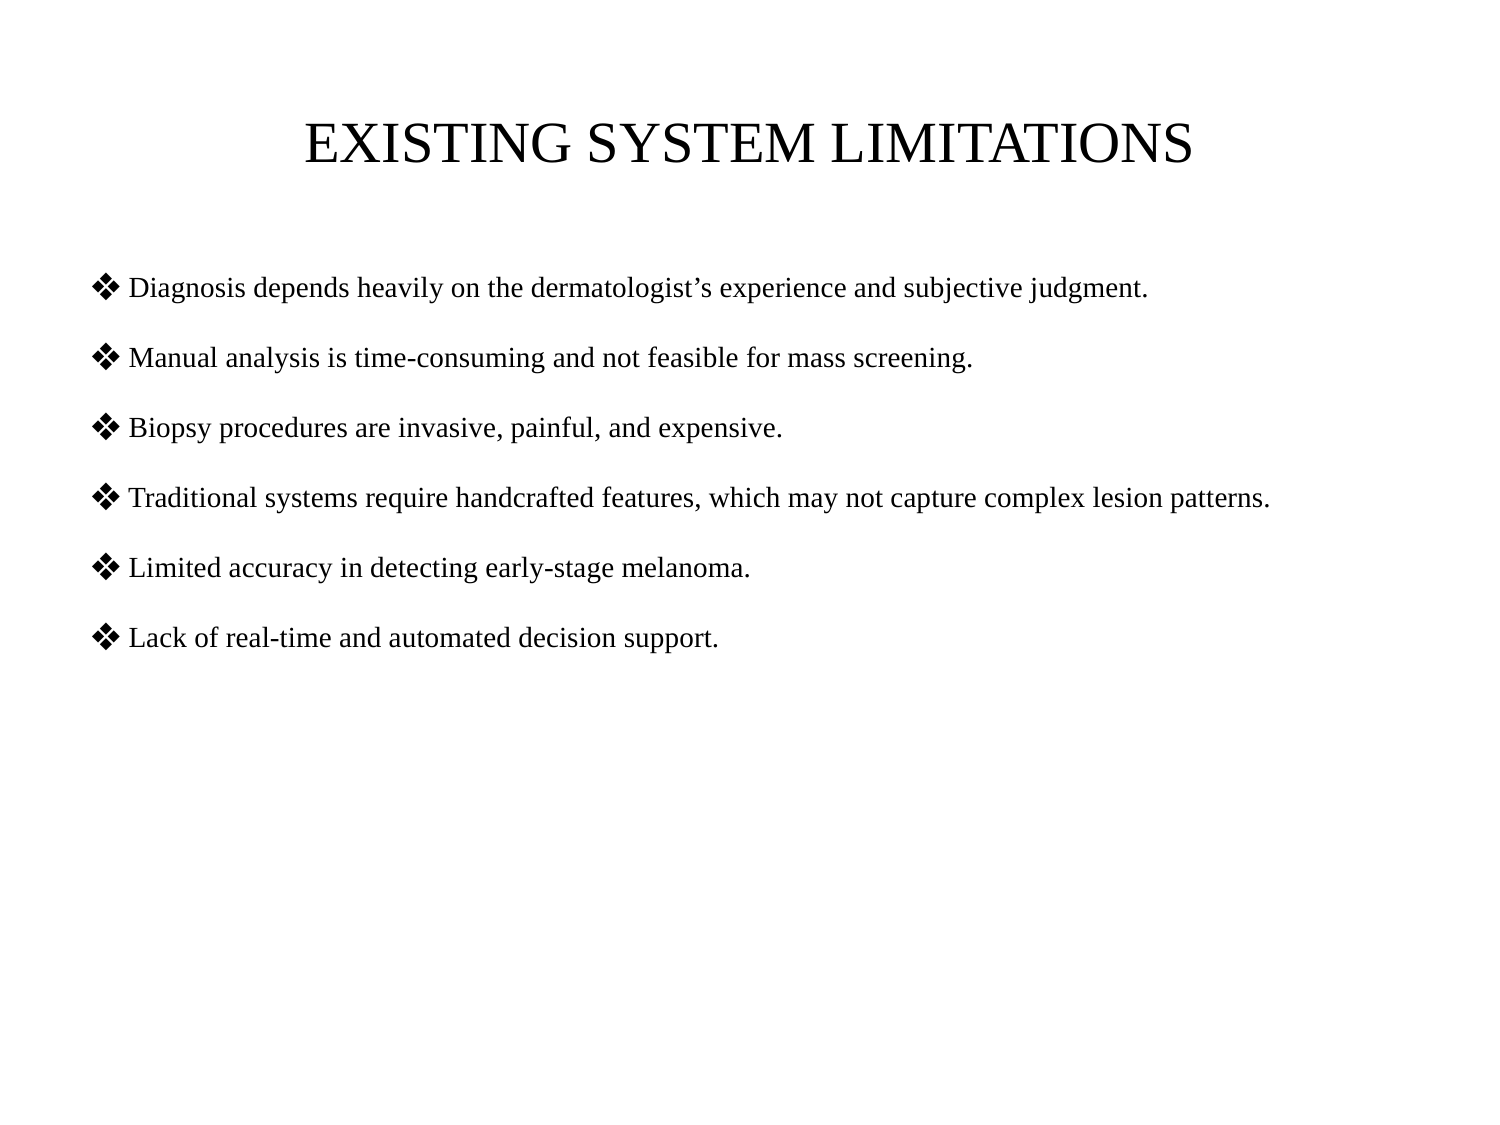

# EXISTING SYSTEM LIMITATIONS
❖ Diagnosis depends heavily on the dermatologist’s experience and subjective judgment.
❖ Manual analysis is time-consuming and not feasible for mass screening.
❖ Biopsy procedures are invasive, painful, and expensive.
❖ Traditional systems require handcrafted features, which may not capture complex lesion patterns.
❖ Limited accuracy in detecting early-stage melanoma.
❖ Lack of real-time and automated decision support.